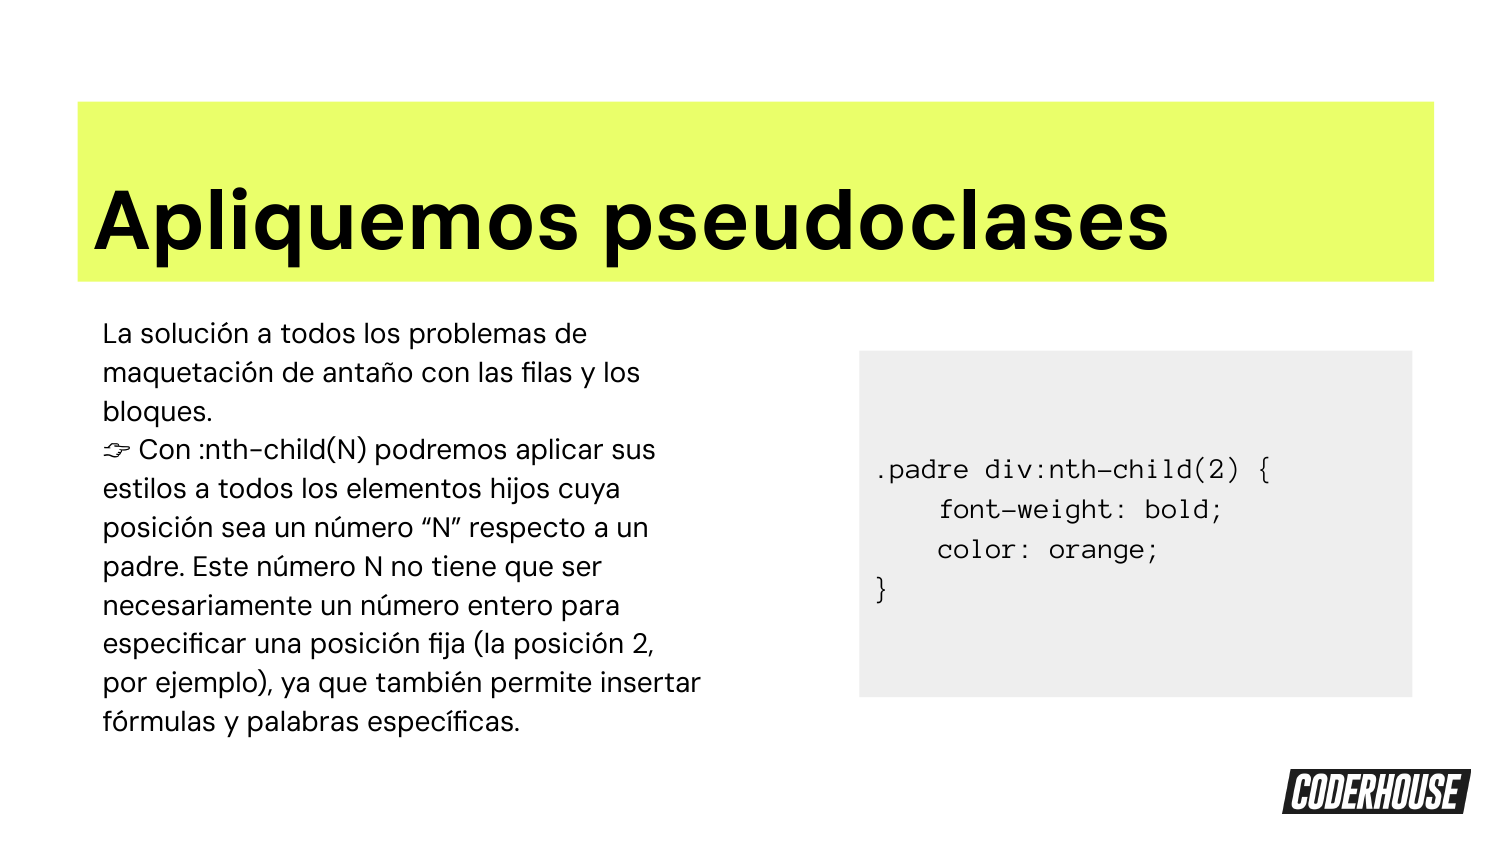

Apliquemos pseudoclases
La solución a todos los problemas de maquetación de antaño con las filas y los bloques.
👉 Con :nth-child(N) podremos aplicar sus estilos a todos los elementos hijos cuya posición sea un número “N” respecto a un padre. Este número N no tiene que ser necesariamente un número entero para especificar una posición fija (la posición 2, por ejemplo), ya que también permite insertar fórmulas y palabras específicas.
.padre div:nth-child(2) {
    font-weight: bold;
    color: orange;
}